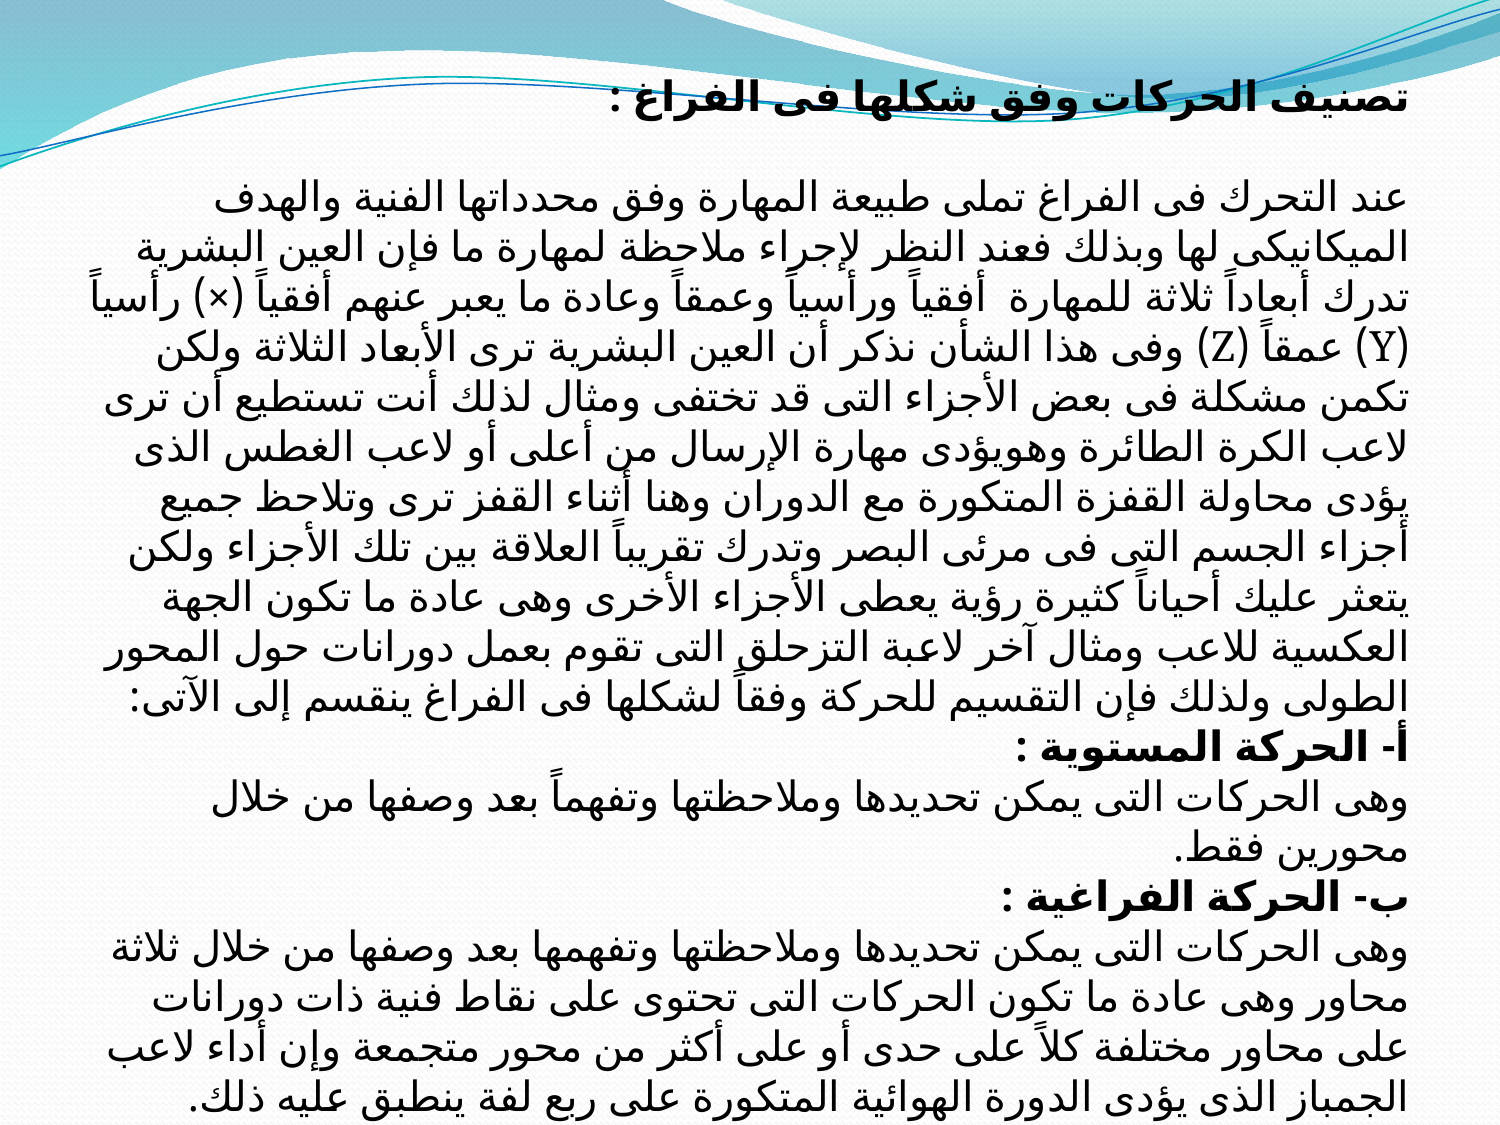

تصنيف الحركات وفق شكلها فى الفراغ :

	عند التحرك فى الفراغ تملى طبيعة المهارة وفق محدداتها الفنية والهدف الميكانيكى لها وبذلك فعند النظر لإجراء ملاحظة لمهارة ما فإن العين البشرية تدرك أبعاداً ثلاثة للمهارة  أفقياً ورأسياً وعمقاً وعادة ما يعبر عنهم أفقياً (×) رأسياً (Y) عمقاً (Z) وفى هذا الشأن نذكر أن العين البشرية ترى الأبعاد الثلاثة ولكن تكمن مشكلة فى بعض الأجزاء التى قد تختفى ومثال لذلك أنت تستطيع أن ترى لاعب الكرة الطائرة وهويؤدى مهارة الإرسال من أعلى أو لاعب الغطس الذى يؤدى محاولة القفزة المتكورة مع الدوران وهنا أثناء القفز ترى وتلاحظ جميع أجزاء الجسم التى فى مرئى البصر وتدرك تقريباً العلاقة بين تلك الأجزاء ولكن يتعثر عليك أحياناً كثيرة رؤية يعطى الأجزاء الأخرى وهى عادة ما تكون الجهة العكسية للاعب ومثال آخر لاعبة التزحلق التى تقوم بعمل دورانات حول المحور الطولى ولذلك فإن التقسيم للحركة وفقاً لشكلها فى الفراغ ينقسم إلى الآتى:
أ- الحركة المستوية :
	وهى الحركات التى يمكن تحديدها وملاحظتها وتفهماً بعد وصفها من خلال محورين فقط.
ب- الحركة الفراغية :
	وهى الحركات التى يمكن تحديدها وملاحظتها وتفهمها بعد وصفها من خلال ثلاثة محاور وهى عادة ما تكون الحركات التى تحتوى على نقاط فنية ذات دورانات على محاور مختلفة كلاً على حدى أو على أكثر من محور متجمعة وإن أداء لاعب الجمباز الذى يؤدى الدورة الهوائية المتكورة على ربع لفة ينطبق عليه ذلك.